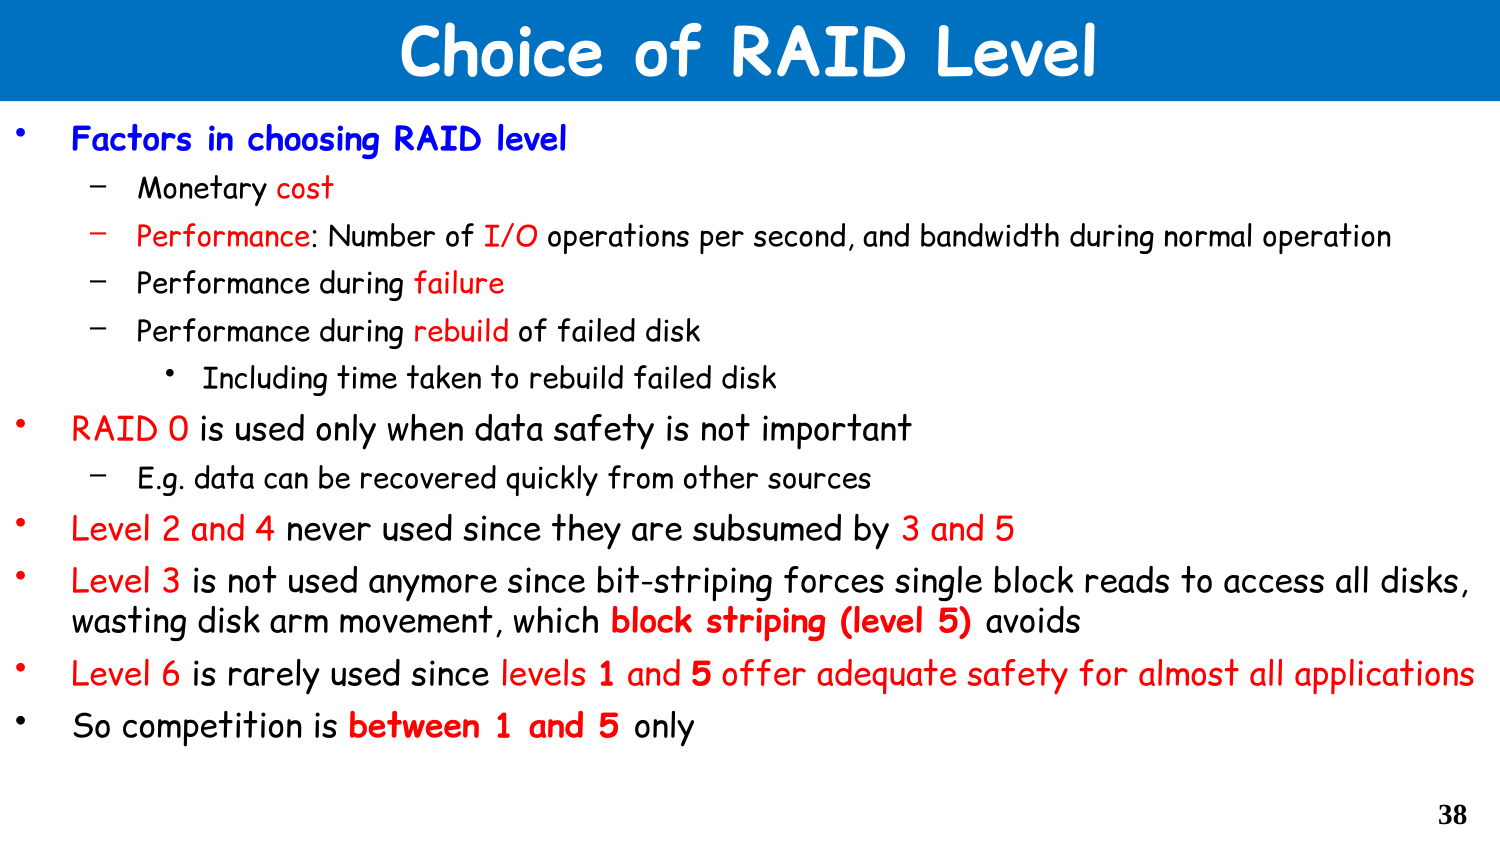

# Choice of RAID Level
Factors in choosing RAID level
Monetary cost
Performance: Number of I/O operations per second, and bandwidth during normal operation
Performance during failure
Performance during rebuild of failed disk
Including time taken to rebuild failed disk
RAID 0 is used only when data safety is not important
E.g. data can be recovered quickly from other sources
Level 2 and 4 never used since they are subsumed by 3 and 5
Level 3 is not used anymore since bit-striping forces single block reads to access all disks, wasting disk arm movement, which block striping (level 5) avoids
Level 6 is rarely used since levels 1 and 5 offer adequate safety for almost all applications
So competition is between 1 and 5 only